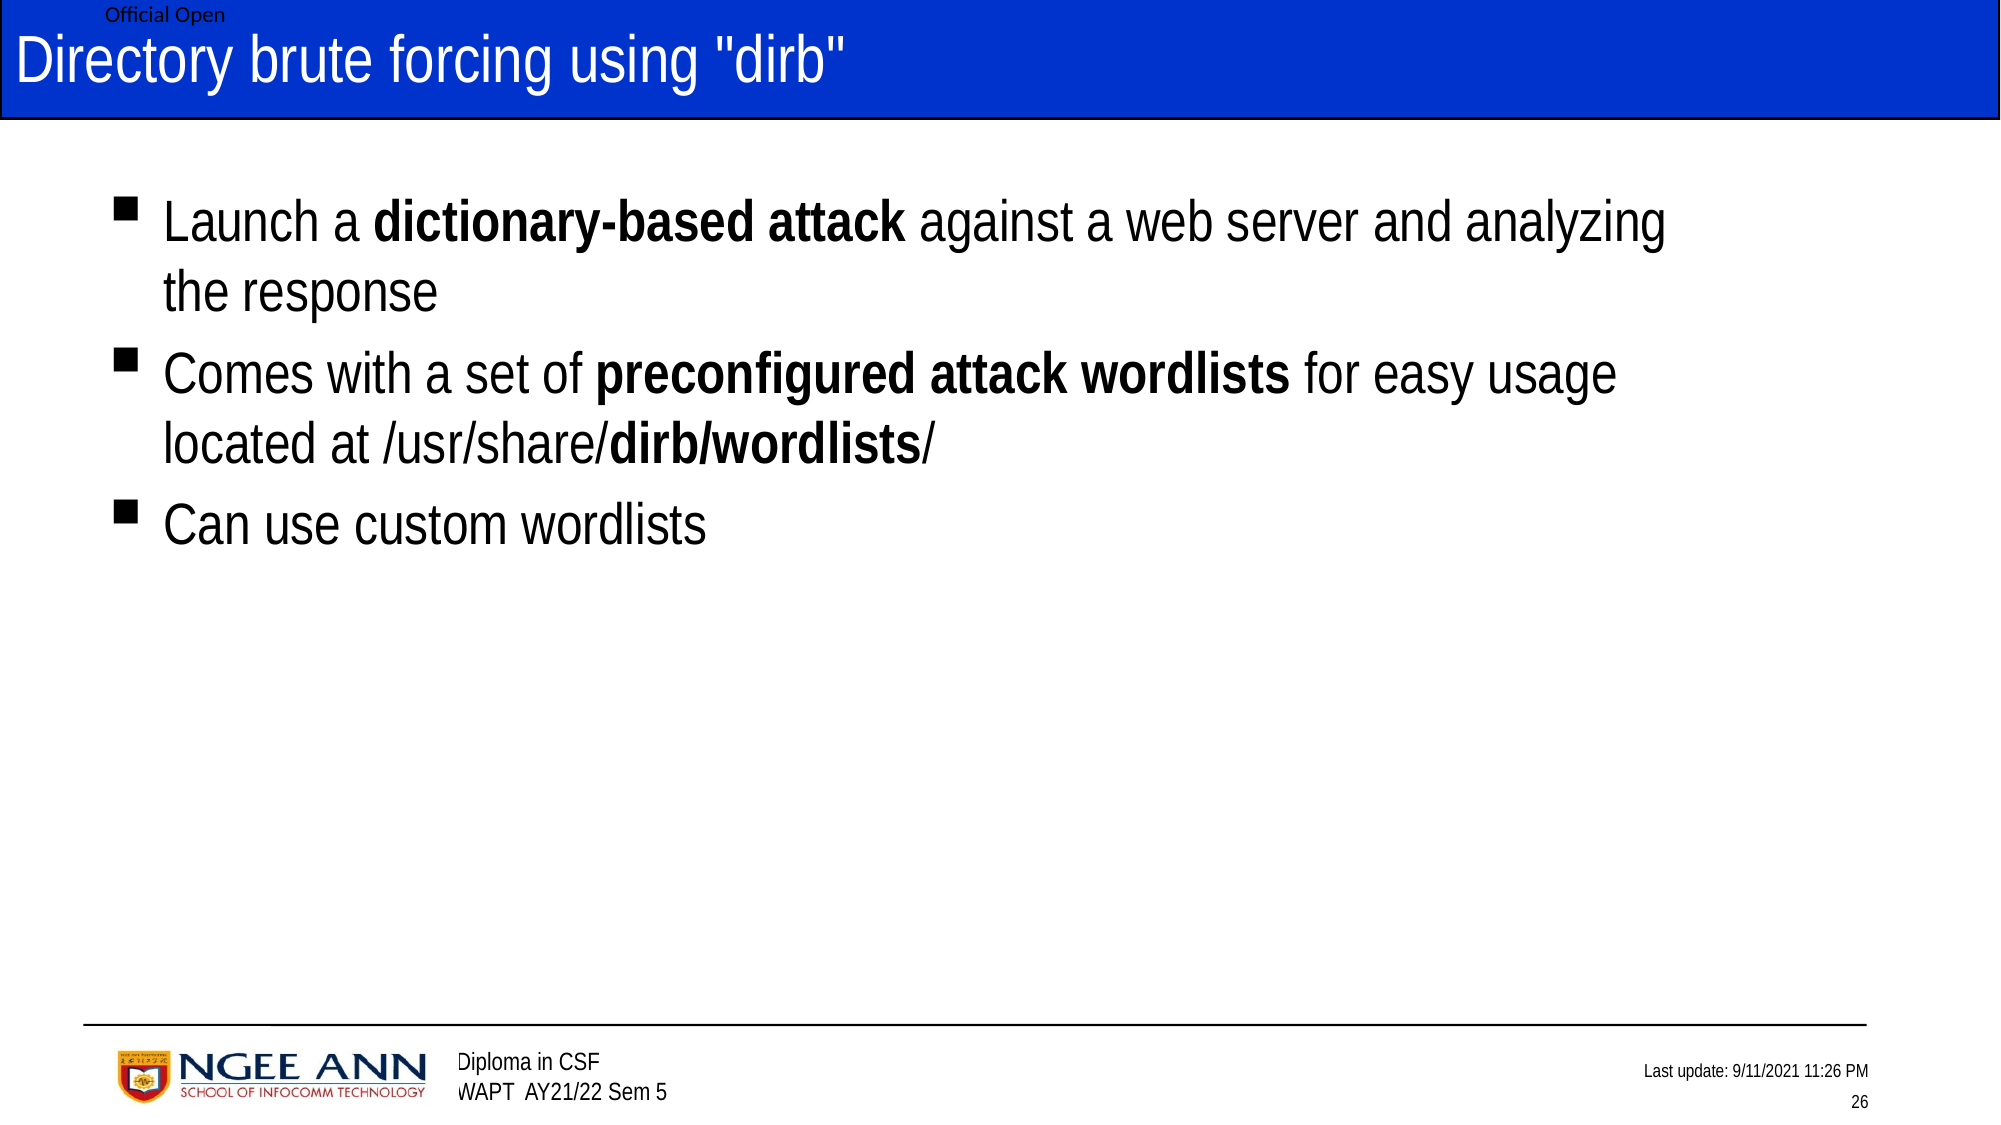

# Directory brute forcing using "dirb"
Launch a dictionary-based attack against a web server and analyzing the response
Comes with a set of preconfigured attack wordlists for easy usage located at /usr/share/dirb/wordlists/
Can use custom wordlists